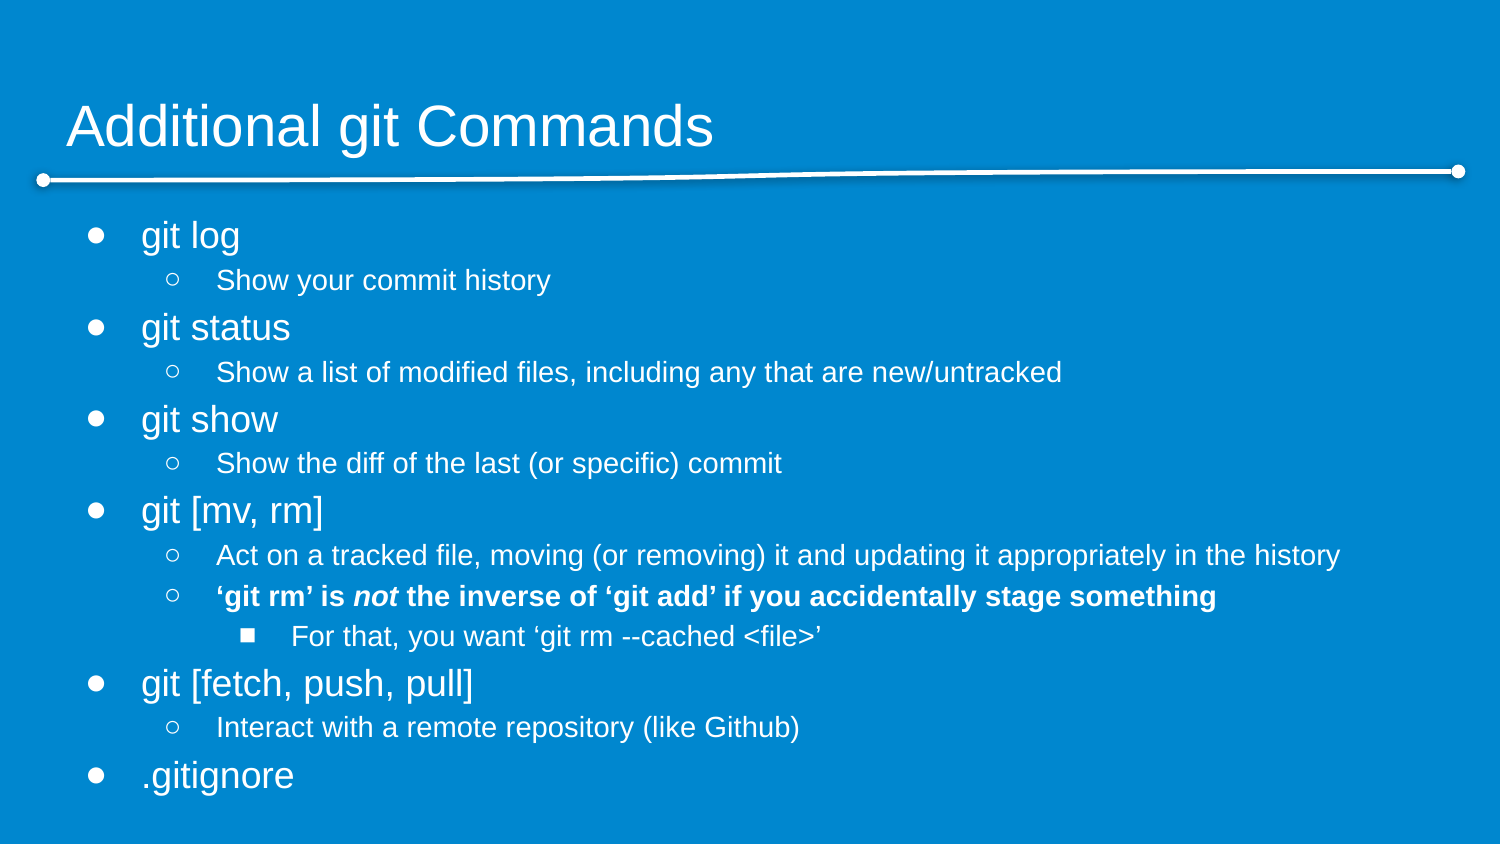

# Additional git Commands
git log
Show your commit history
git status
Show a list of modified files, including any that are new/untracked
git show
Show the diff of the last (or specific) commit
git [mv, rm]
Act on a tracked file, moving (or removing) it and updating it appropriately in the history
‘git rm’ is not the inverse of ‘git add’ if you accidentally stage something
For that, you want ‘git rm --cached <file>’
git [fetch, push, pull]
Interact with a remote repository (like Github)
.gitignore